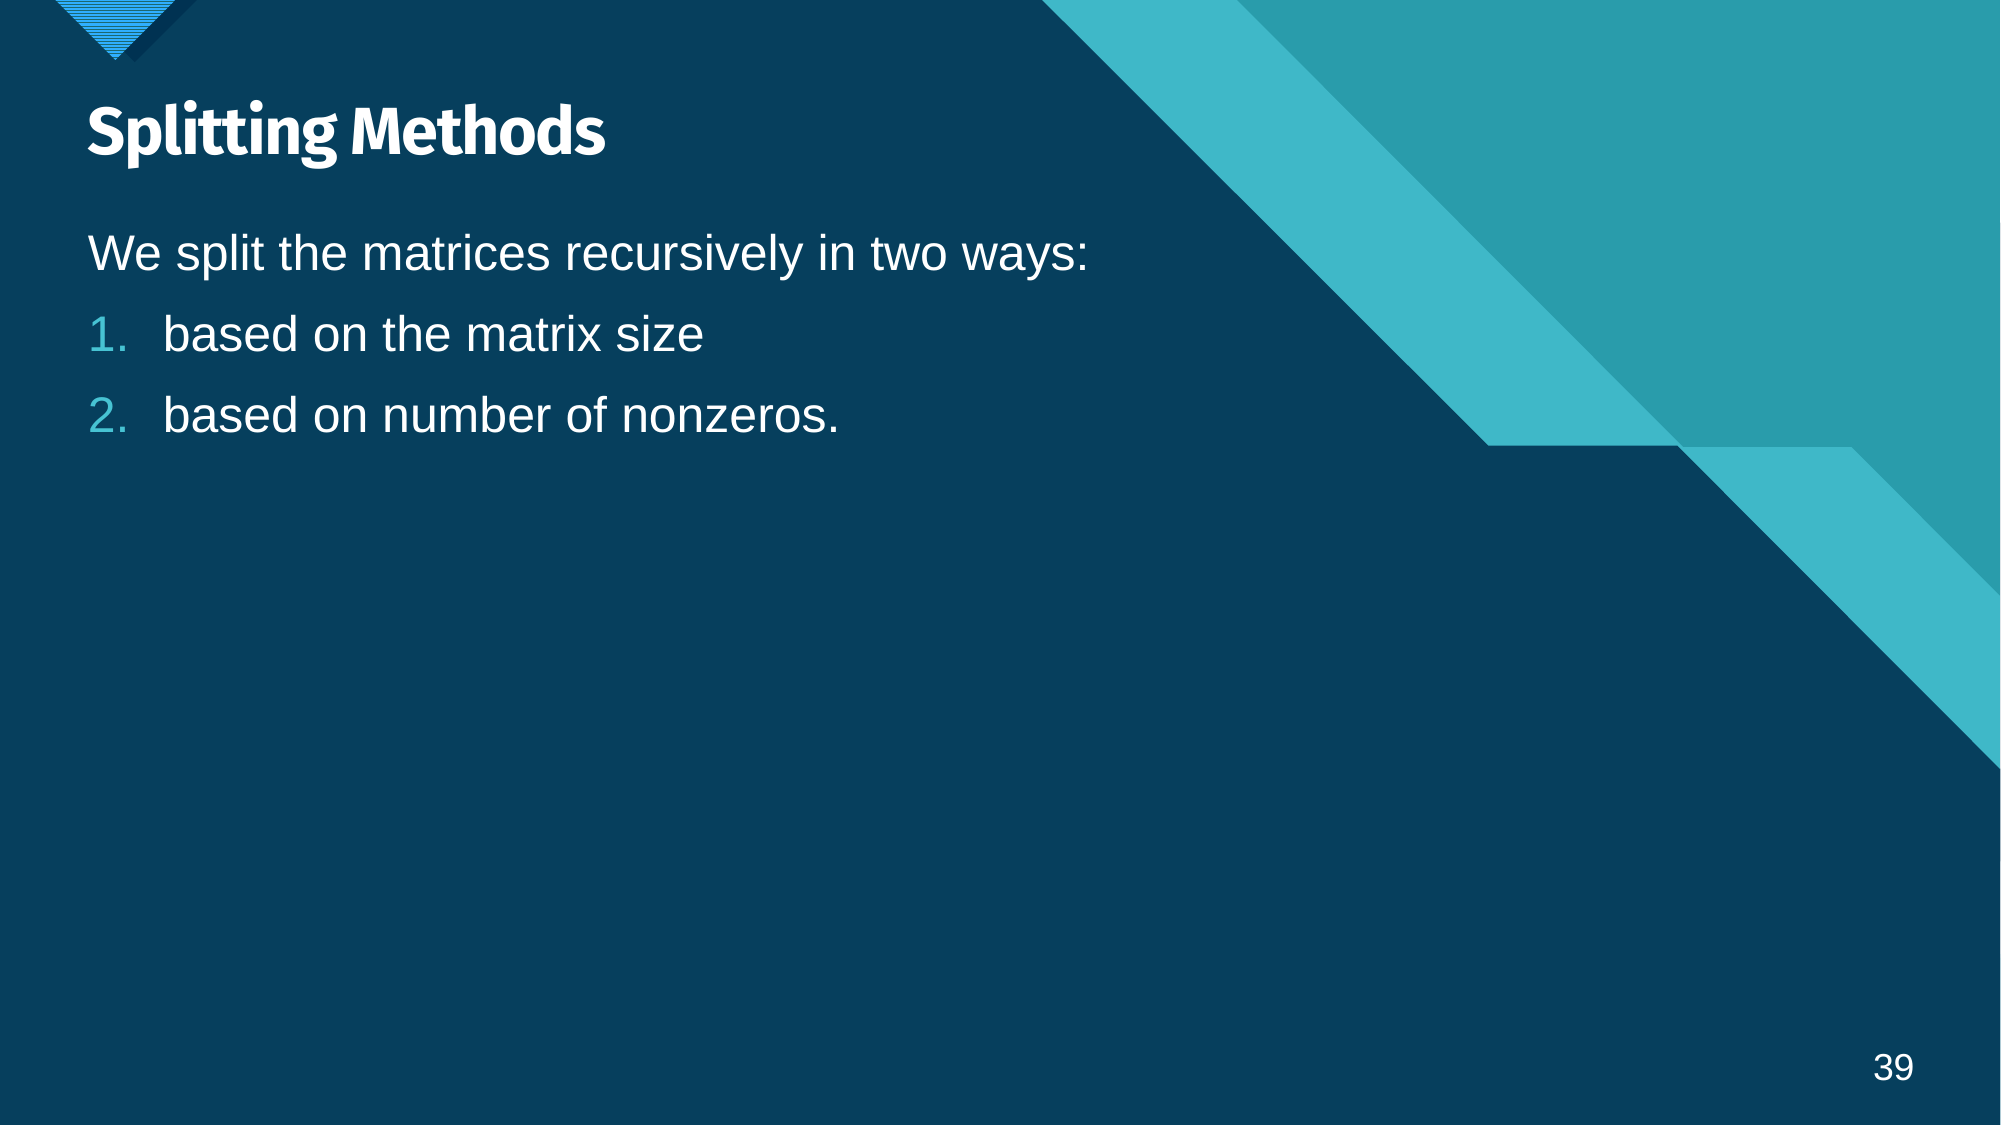

# Splitting Methods
We split the matrices recursively in two ways:
based on the matrix size
based on number of nonzeros.
39